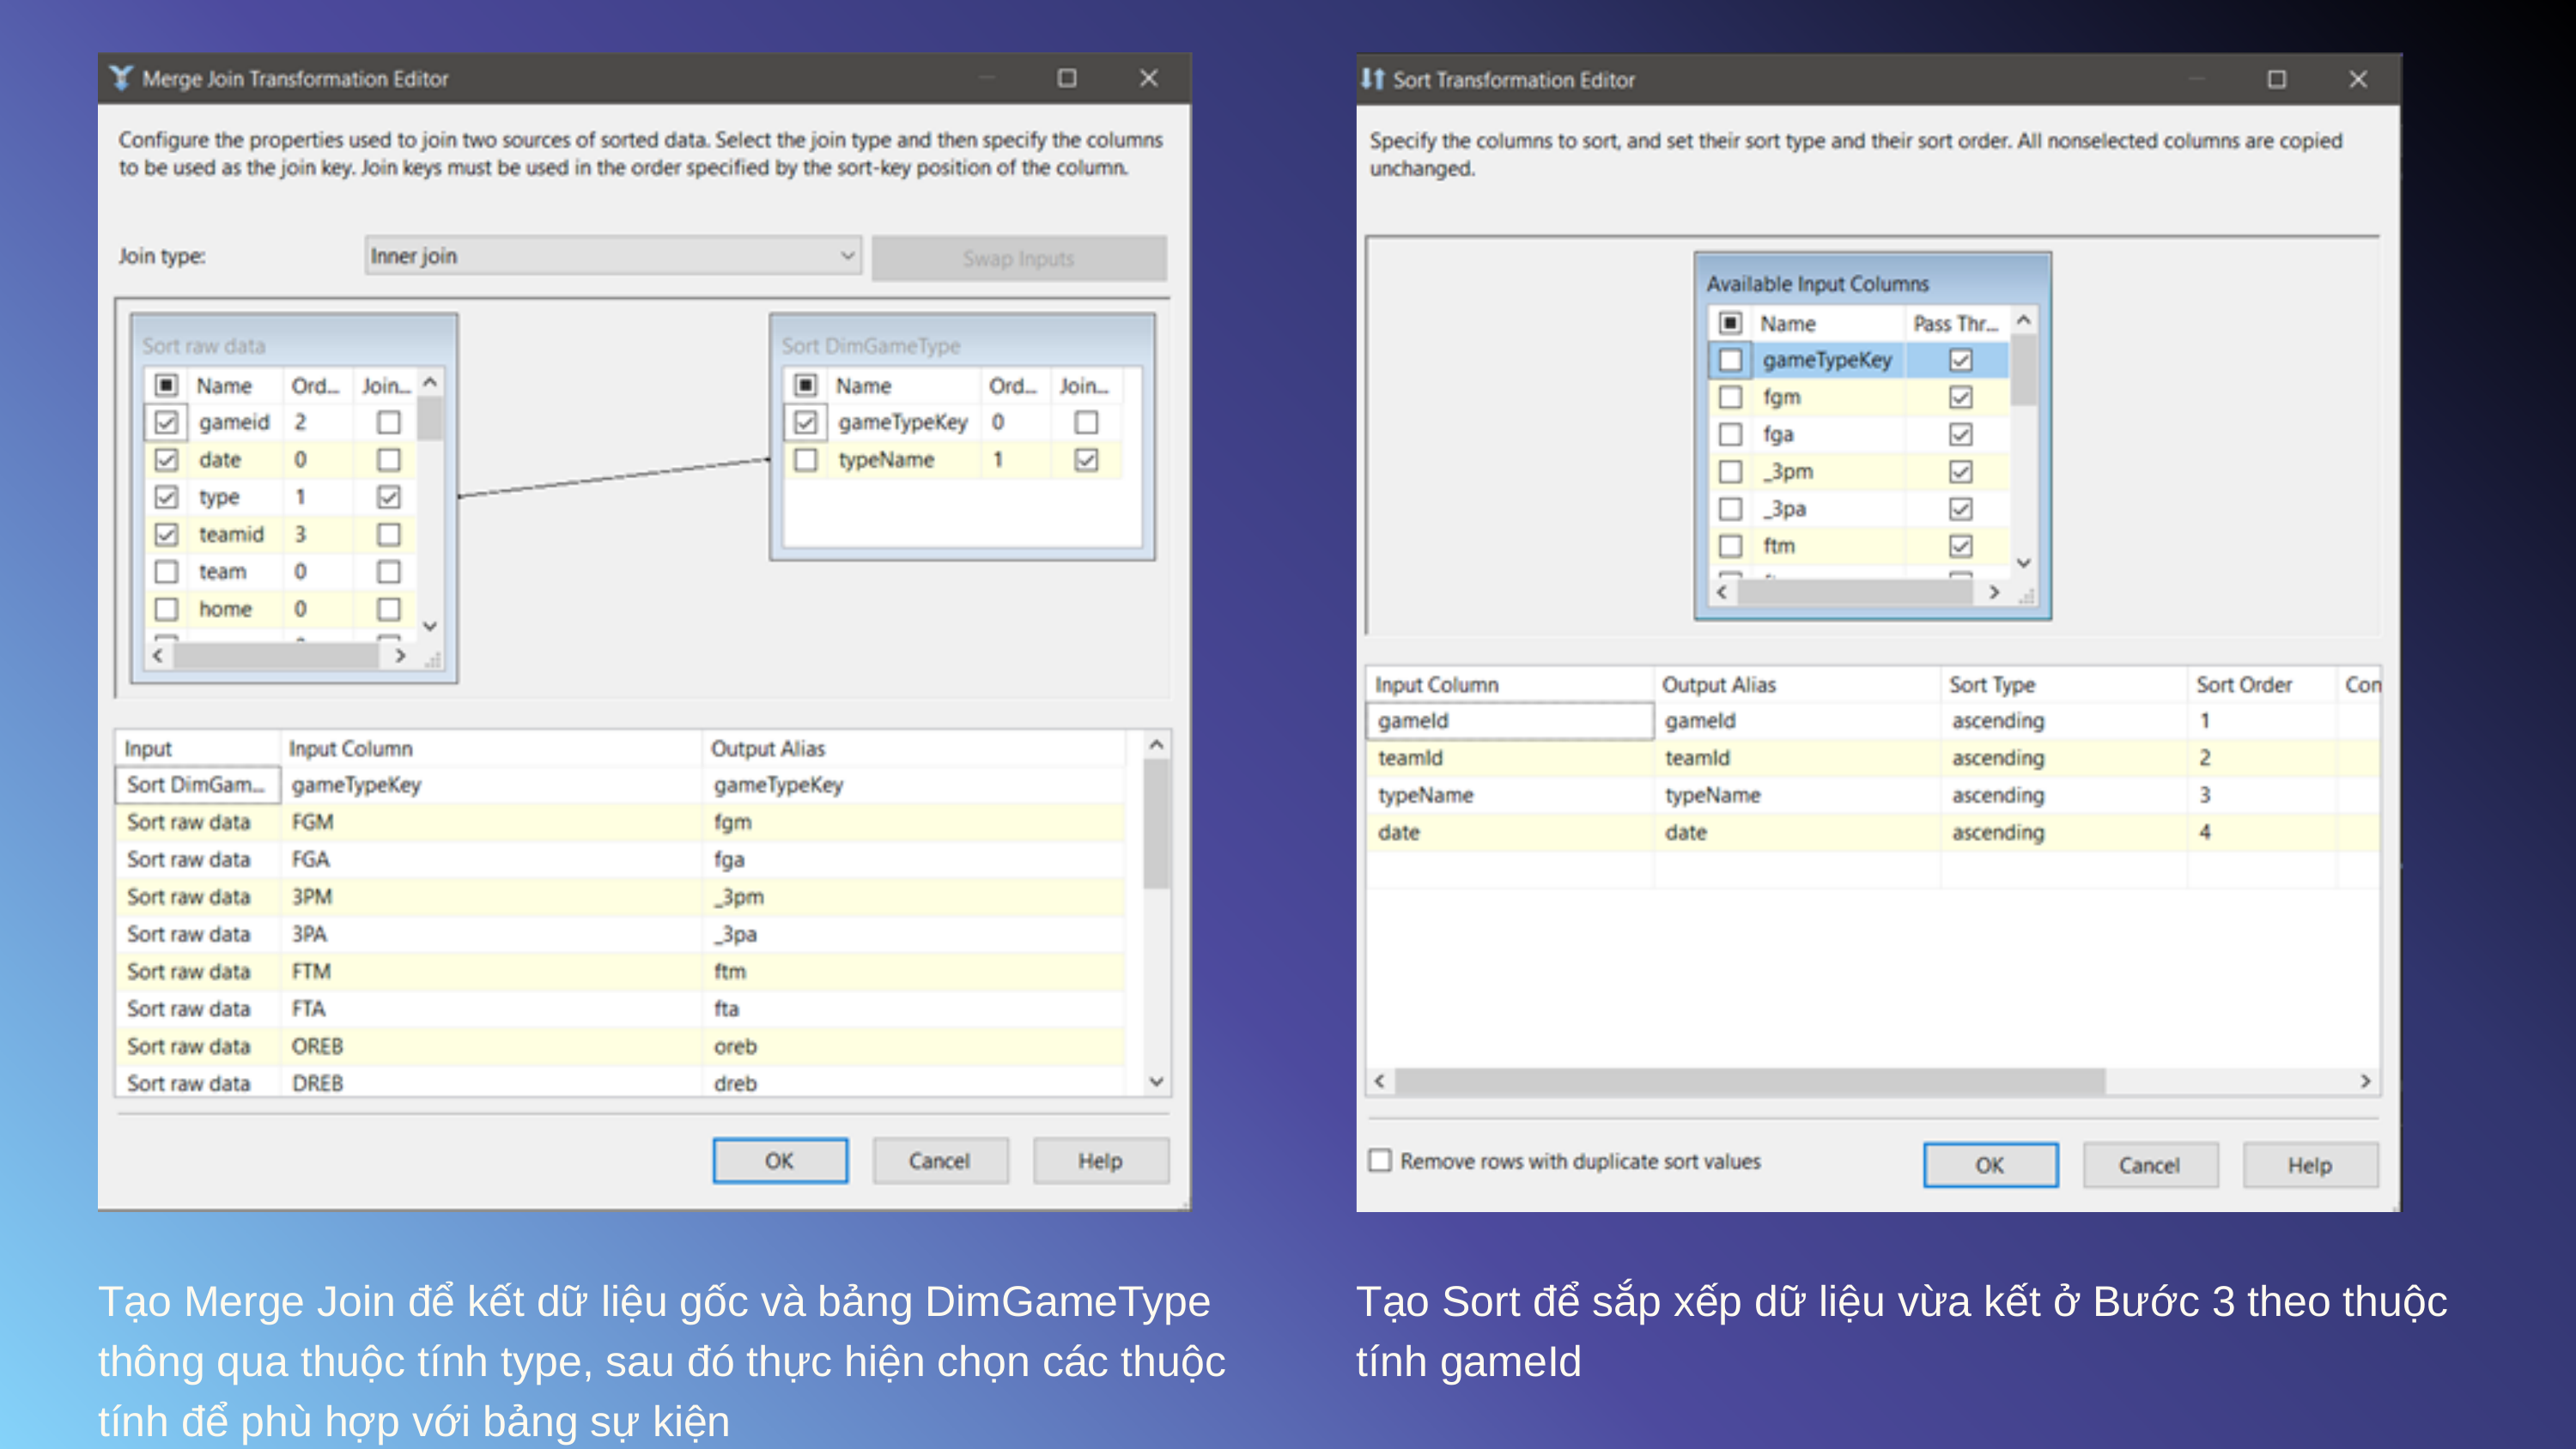

Tạo Merge Join để kết dữ liệu gốc và bảng DimGameType thông qua thuộc tính type, sau đó thực hiện chọn các thuộc tính để phù hợp với bảng sự kiện
Tạo Sort để sắp xếp dữ liệu vừa kết ở Bước 3 theo thuộc tính gameId